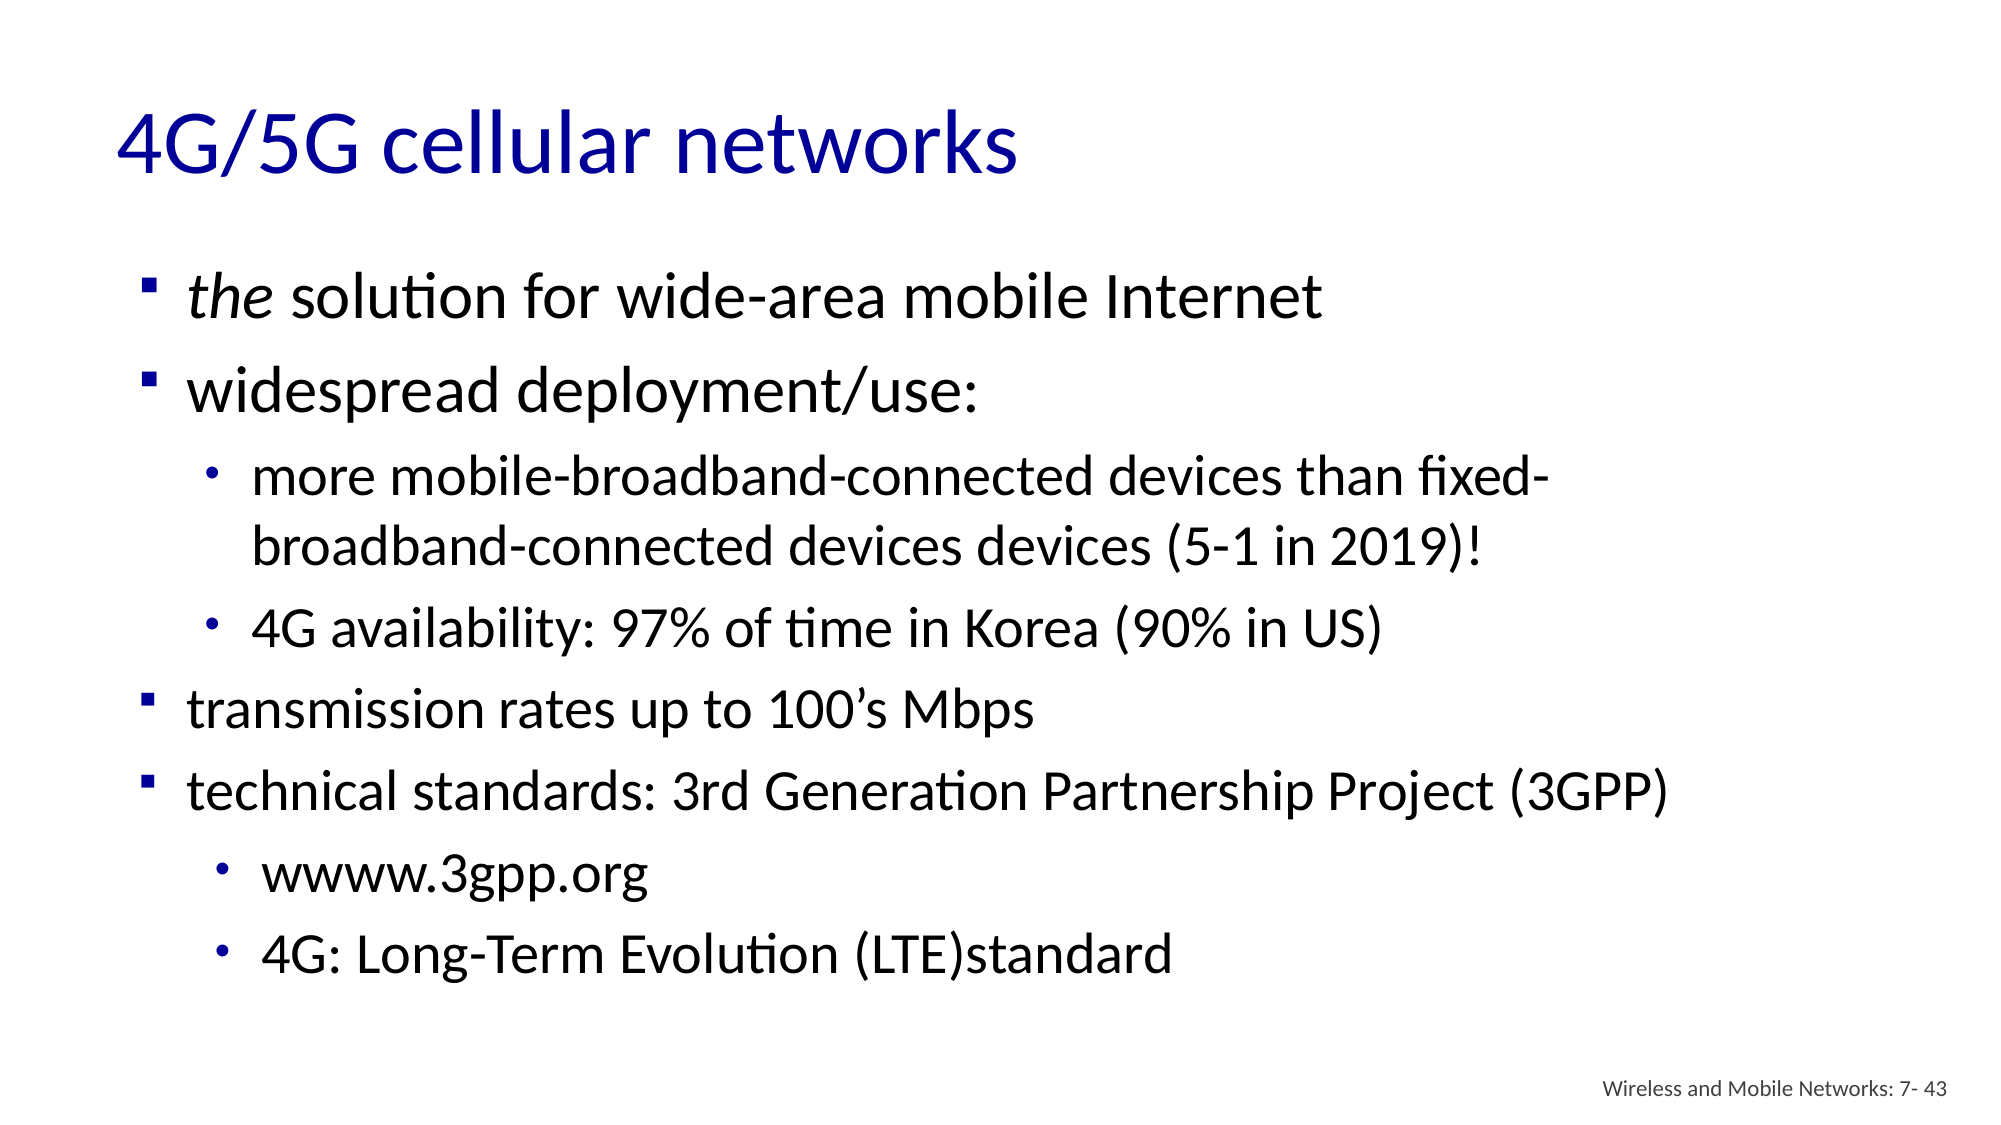

# 4G/5G cellular networks
the solution for wide-area mobile Internet
widespread deployment/use:
more mobile-broadband-connected devices than fixed-broadband-connected devices devices (5-1 in 2019)!
4G availability: 97% of time in Korea (90% in US)
transmission rates up to 100’s Mbps
technical standards: 3rd Generation Partnership Project (3GPP)
wwww.3gpp.org
4G: Long-Term Evolution (LTE)standard

Wireless and Mobile Networks: 7- 43